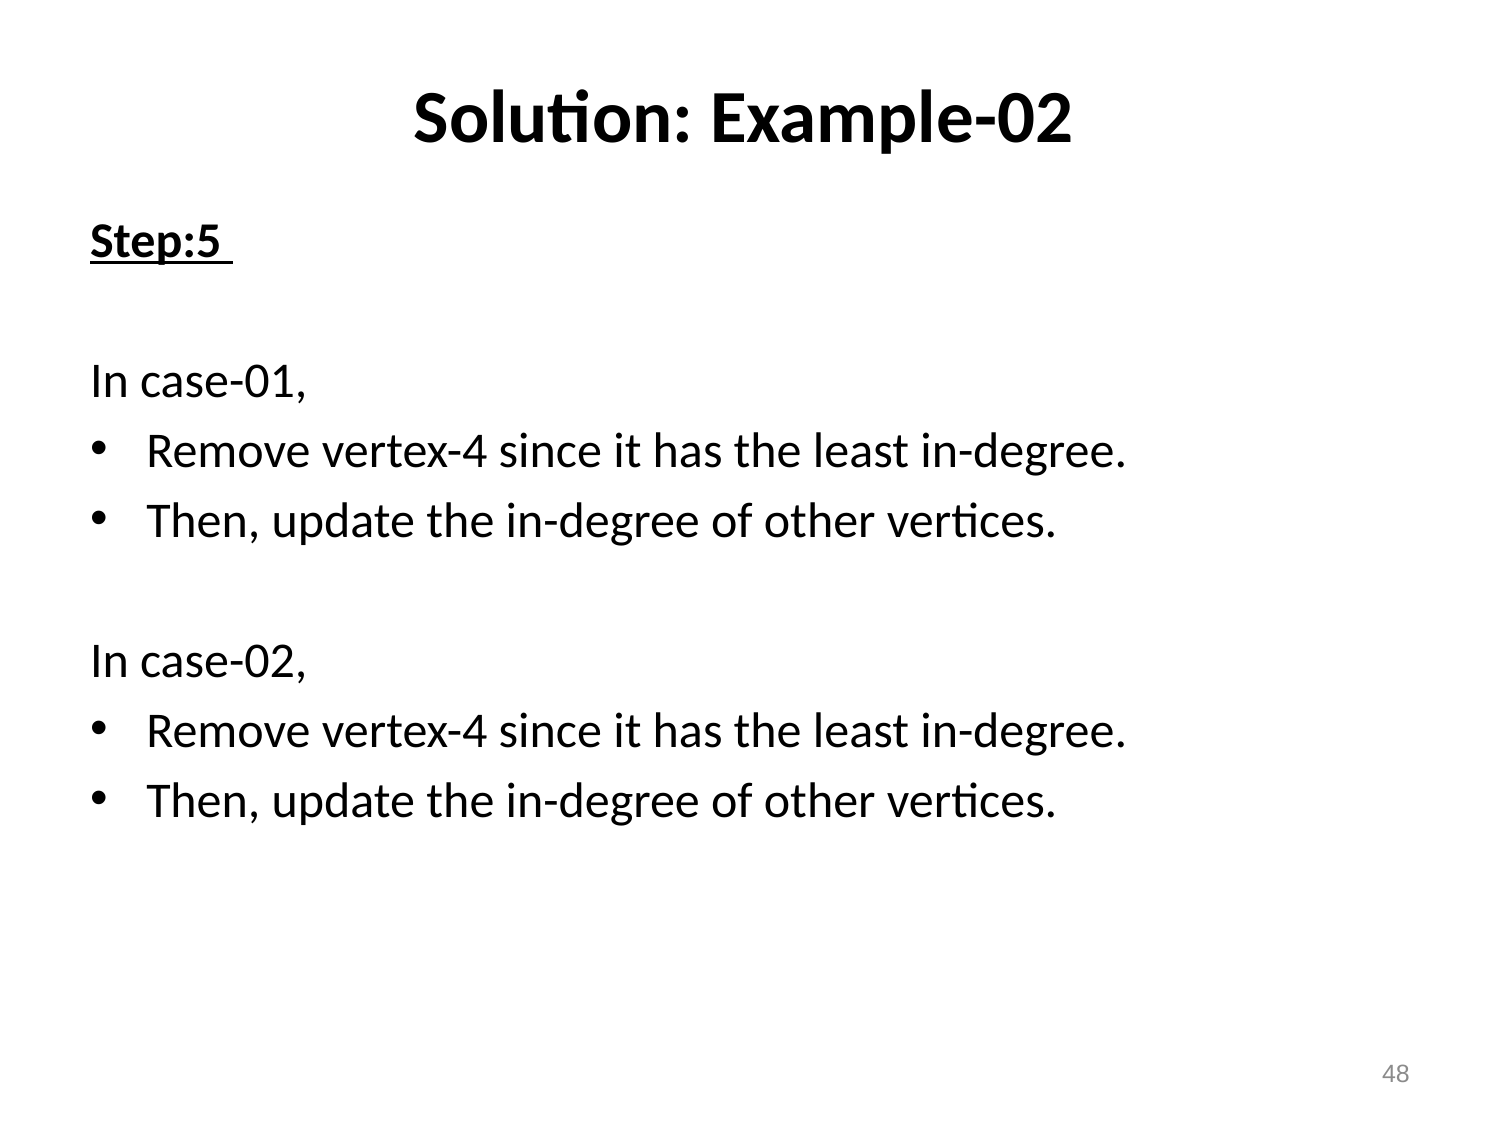

# Solution: Example-02
Step:5

In case-01,
Remove vertex-4 since it has the least in-degree.
Then, update the in-degree of other vertices.

In case-02,
Remove vertex-4 since it has the least in-degree.
Then, update the in-degree of other vertices.

48